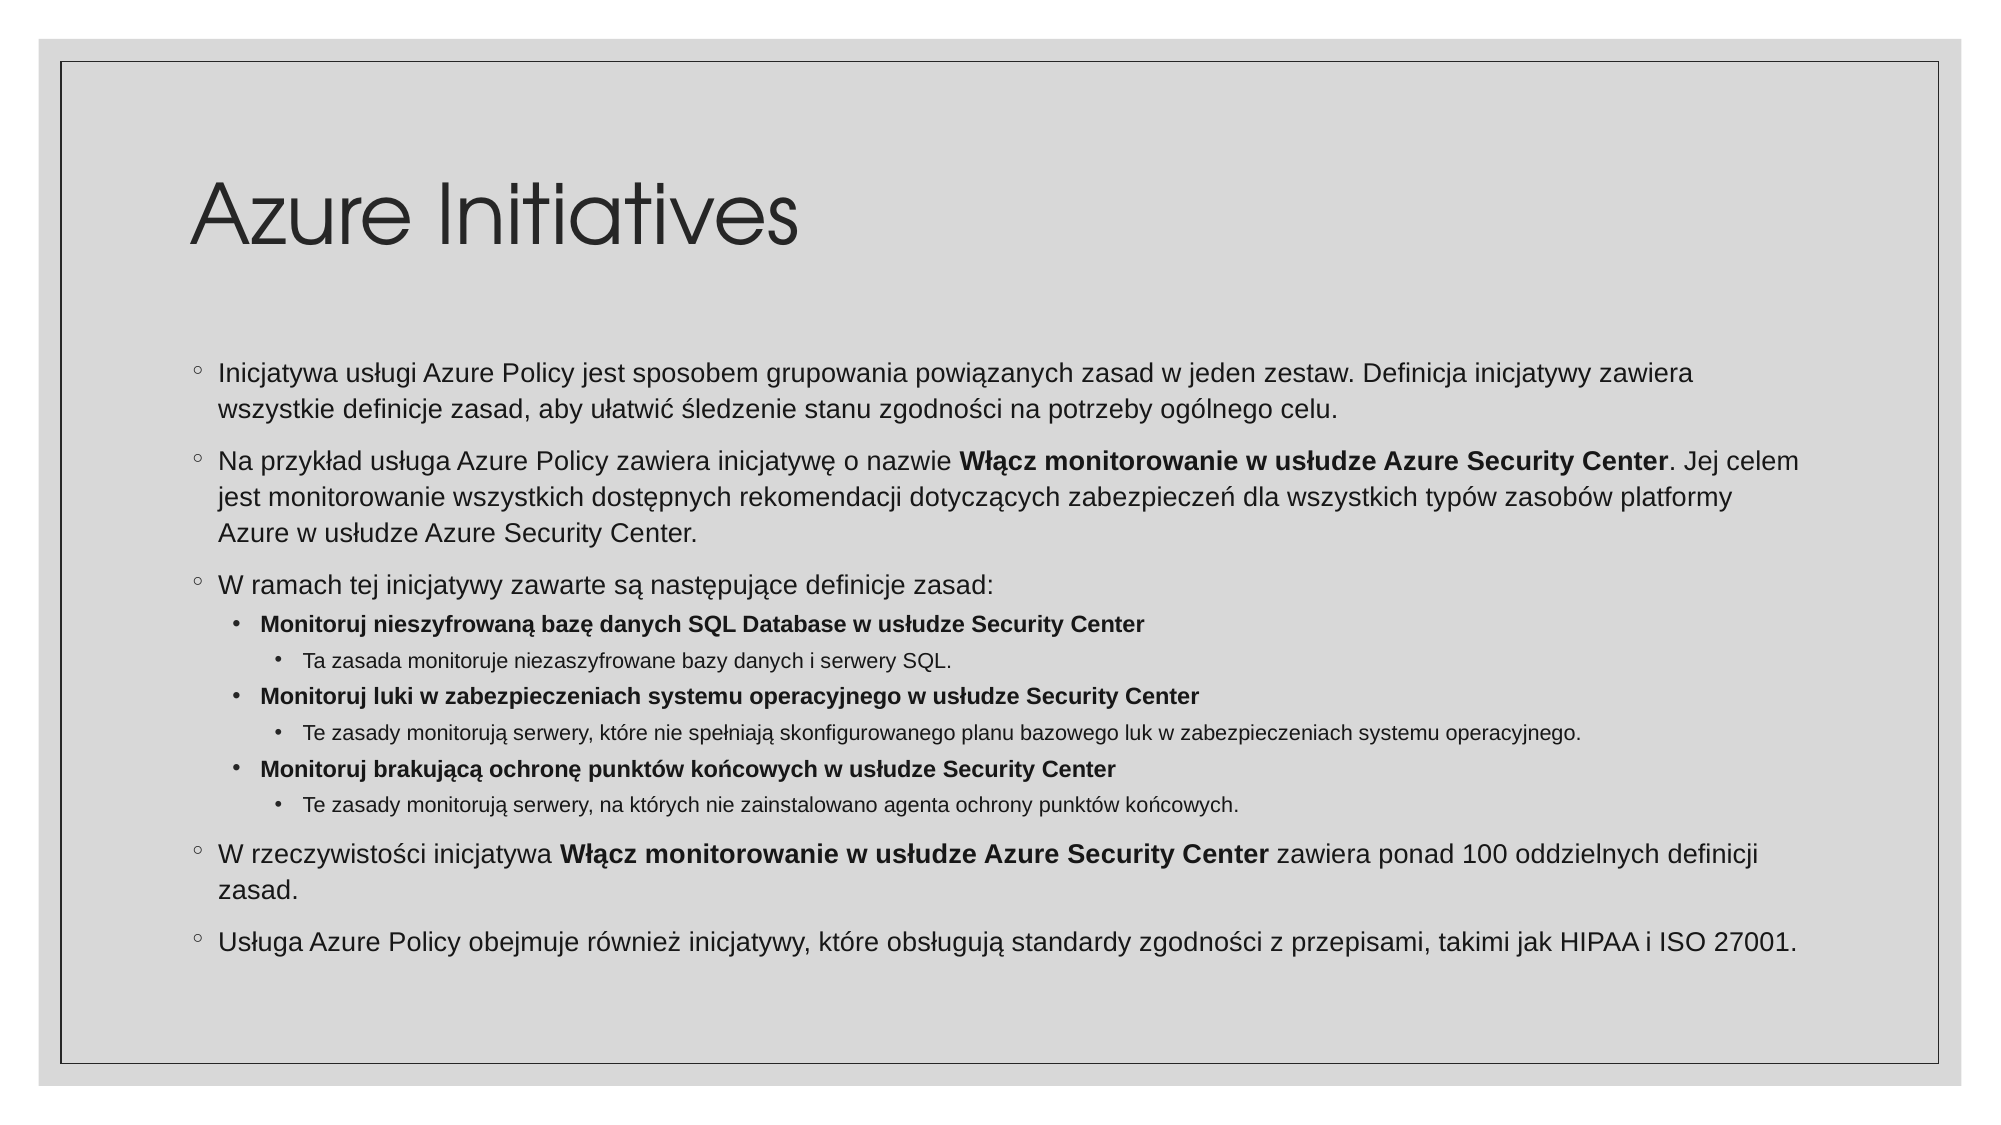

# Azure Initiatives
Inicjatywa usługi Azure Policy jest sposobem grupowania powiązanych zasad w jeden zestaw. Definicja inicjatywy zawiera wszystkie definicje zasad, aby ułatwić śledzenie stanu zgodności na potrzeby ogólnego celu.
Na przykład usługa Azure Policy zawiera inicjatywę o nazwie Włącz monitorowanie w usłudze Azure Security Center. Jej celem jest monitorowanie wszystkich dostępnych rekomendacji dotyczących zabezpieczeń dla wszystkich typów zasobów platformy Azure w usłudze Azure Security Center.
W ramach tej inicjatywy zawarte są następujące definicje zasad:
Monitoruj nieszyfrowaną bazę danych SQL Database w usłudze Security Center
Ta zasada monitoruje niezaszyfrowane bazy danych i serwery SQL.
Monitoruj luki w zabezpieczeniach systemu operacyjnego w usłudze Security Center
Te zasady monitorują serwery, które nie spełniają skonfigurowanego planu bazowego luk w zabezpieczeniach systemu operacyjnego.
Monitoruj brakującą ochronę punktów końcowych w usłudze Security Center
Te zasady monitorują serwery, na których nie zainstalowano agenta ochrony punktów końcowych.
W rzeczywistości inicjatywa Włącz monitorowanie w usłudze Azure Security Center zawiera ponad 100 oddzielnych definicji zasad.
Usługa Azure Policy obejmuje również inicjatywy, które obsługują standardy zgodności z przepisami, takimi jak HIPAA i ISO 27001.